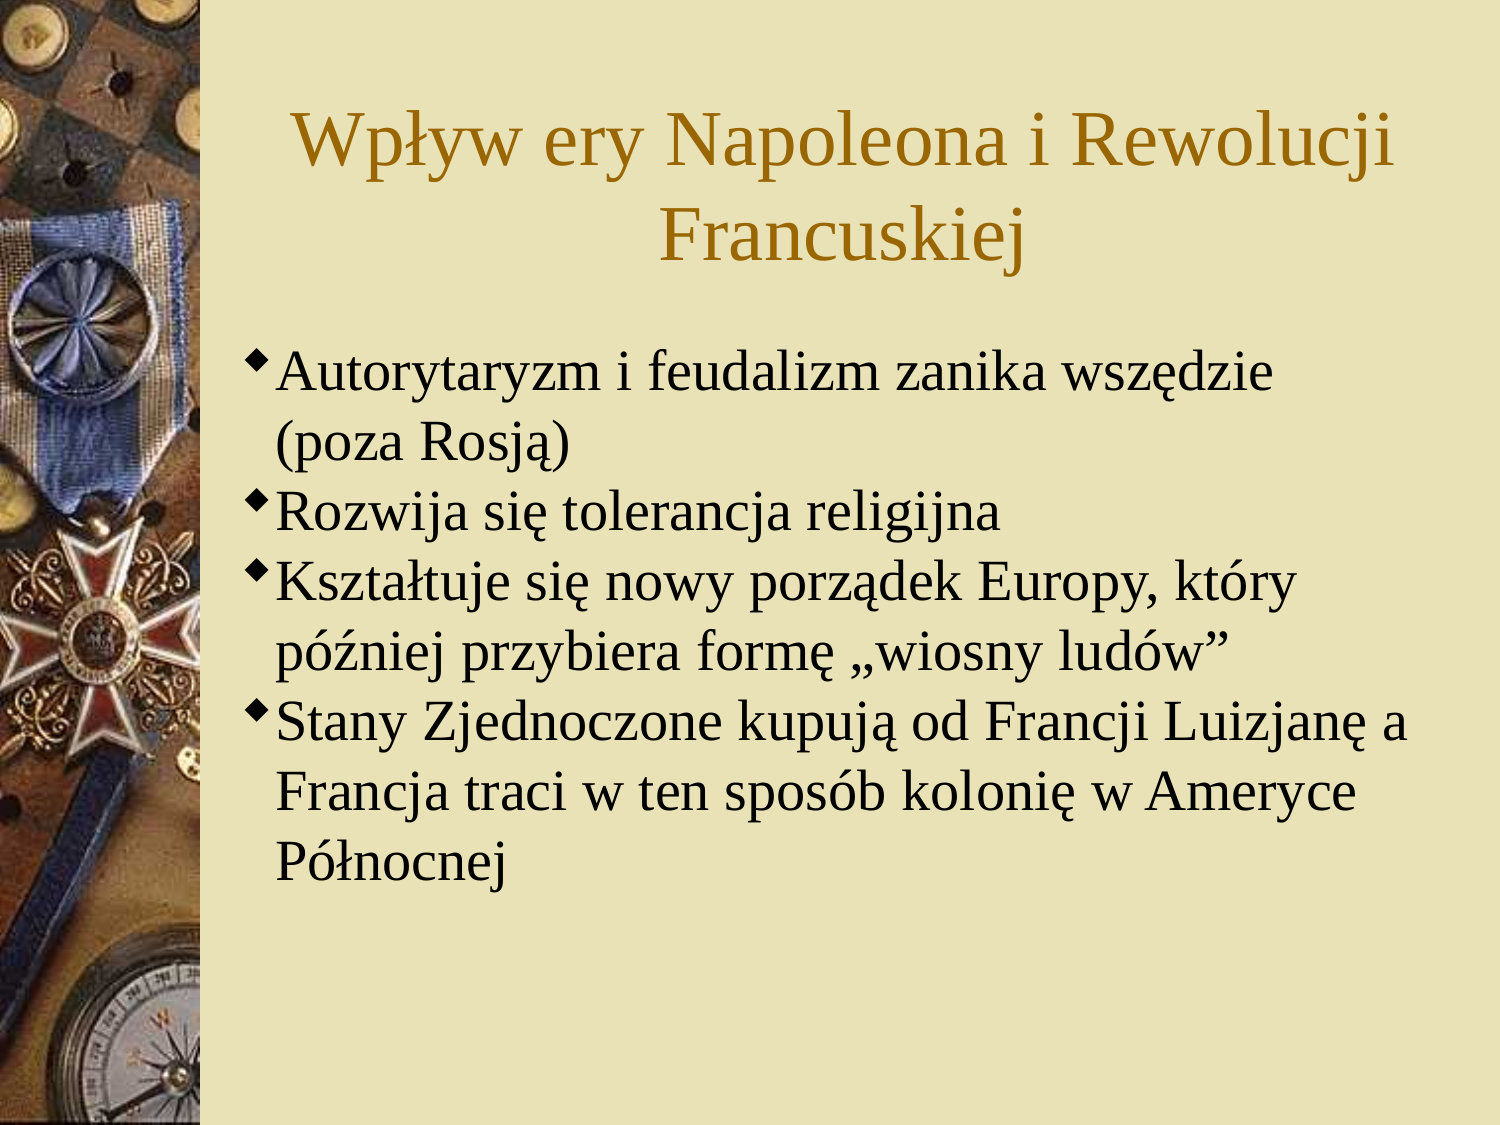

Wpływ ery Napoleona i Rewolucji Francuskiej
Autorytaryzm i feudalizm zanika wszędzie (poza Rosją)
Rozwija się tolerancja religijna
Kształtuje się nowy porządek Europy, który później przybiera formę „wiosny ludów”
Stany Zjednoczone kupują od Francji Luizjanę a Francja traci w ten sposób kolonię w Ameryce Północnej